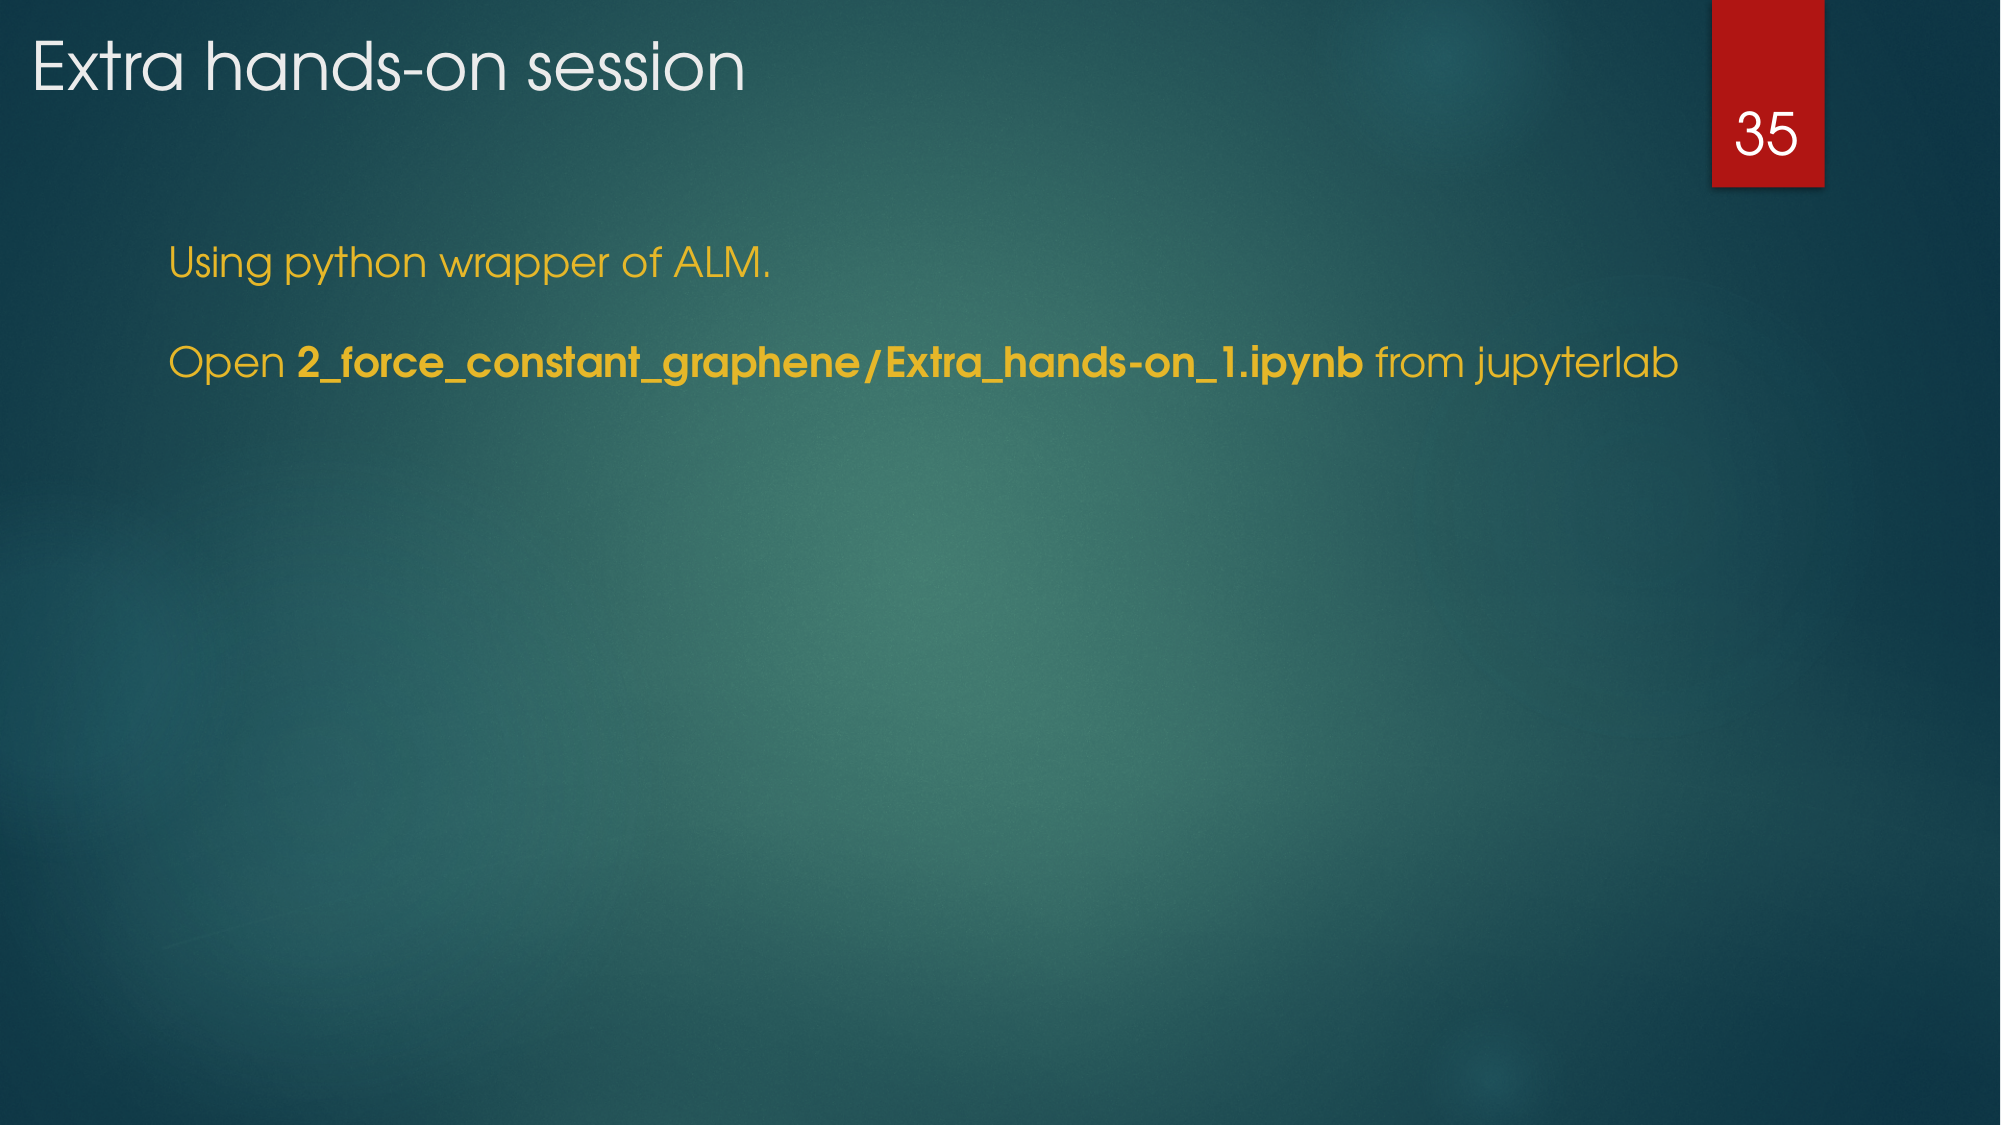

# Extra hands-on session
35
Using python wrapper of ALM.

Open 2_force_constant_graphene/Extra_hands-on_1.ipynb from jupyterlab